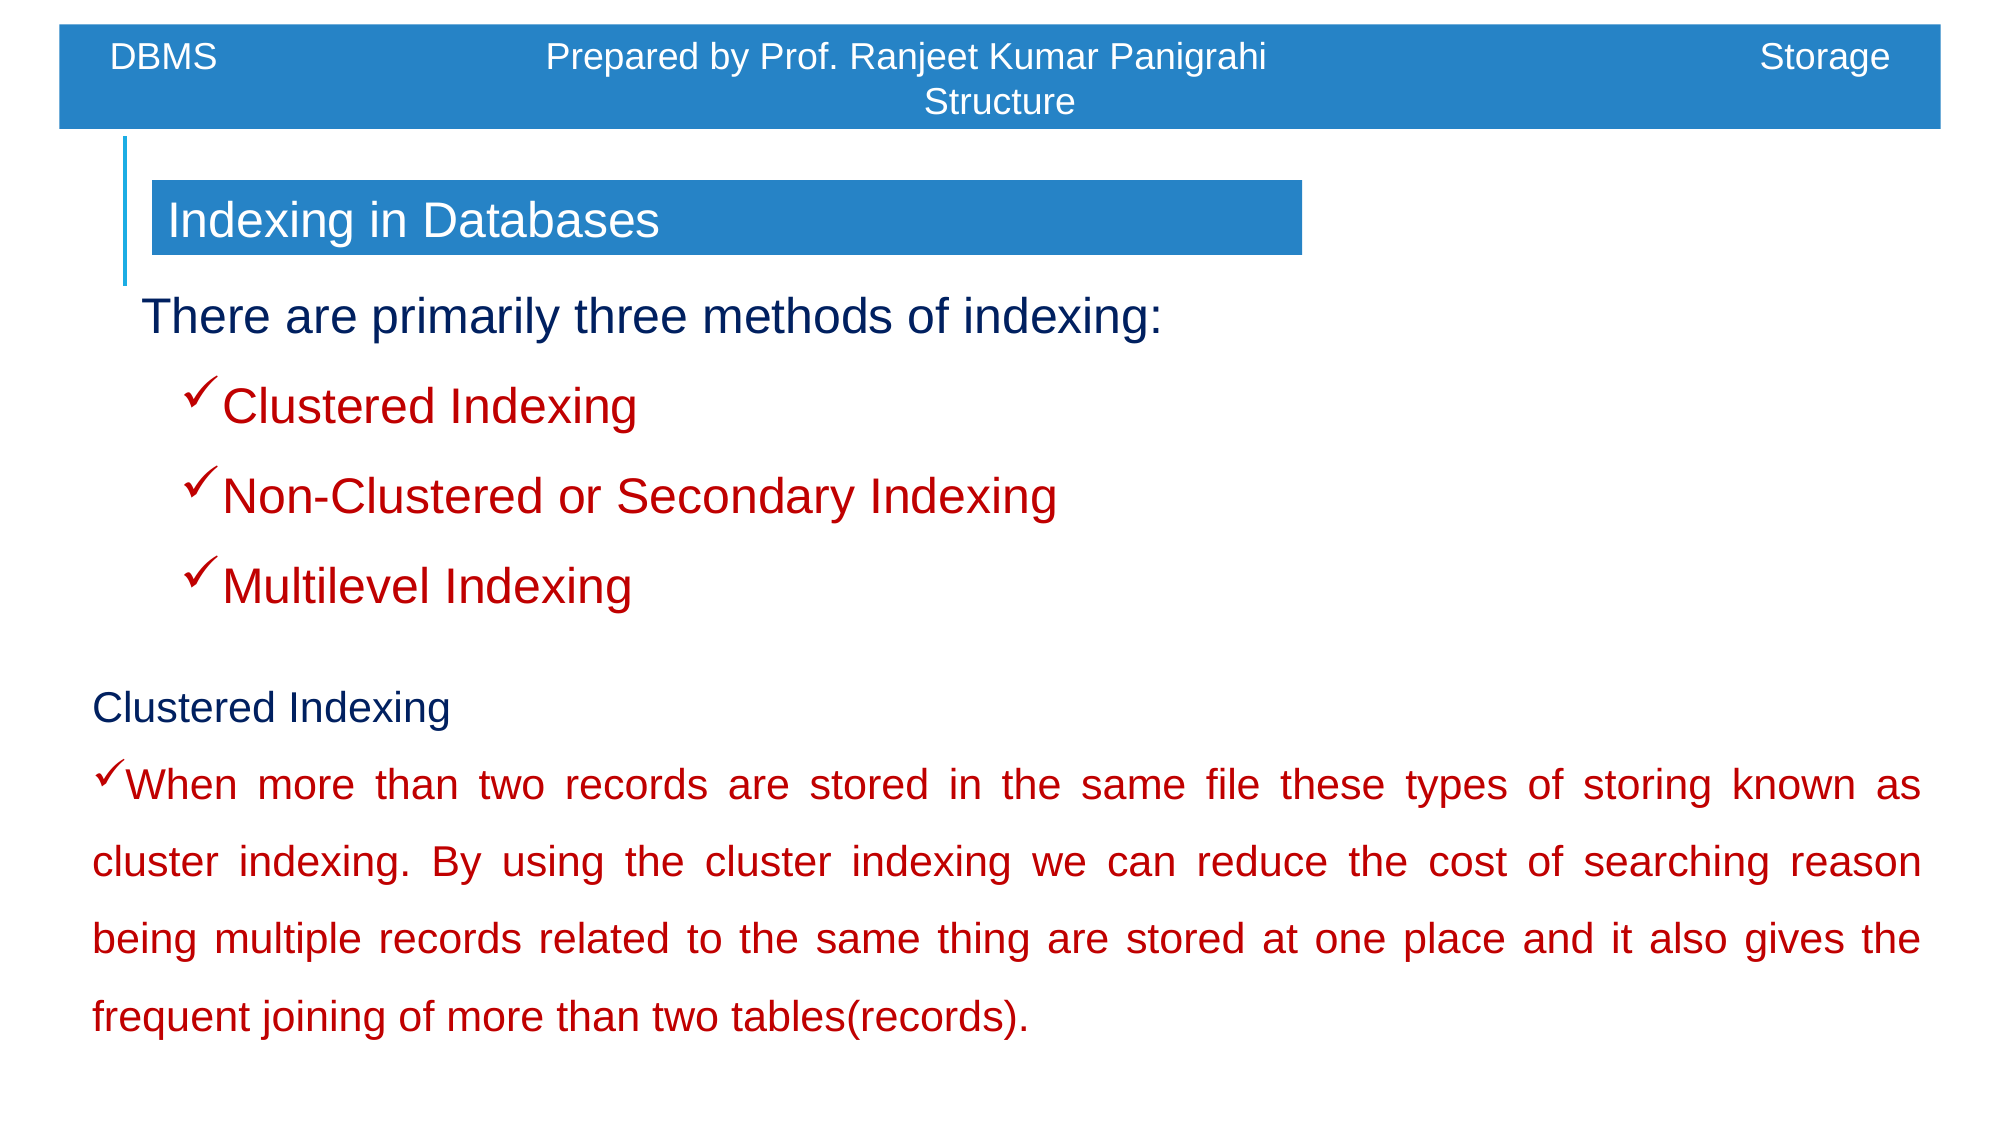

DBMS 		             Prepared by Prof. Ranjeet Kumar Panigrahi				Storage Structure
Indexing in Databases
There are primarily three methods of indexing:
Clustered Indexing
Non-Clustered or Secondary Indexing
Multilevel Indexing
Clustered Indexing
When more than two records are stored in the same file these types of storing known as cluster indexing. By using the cluster indexing we can reduce the cost of searching reason being multiple records related to the same thing are stored at one place and it also gives the frequent joining of more than two tables(records).